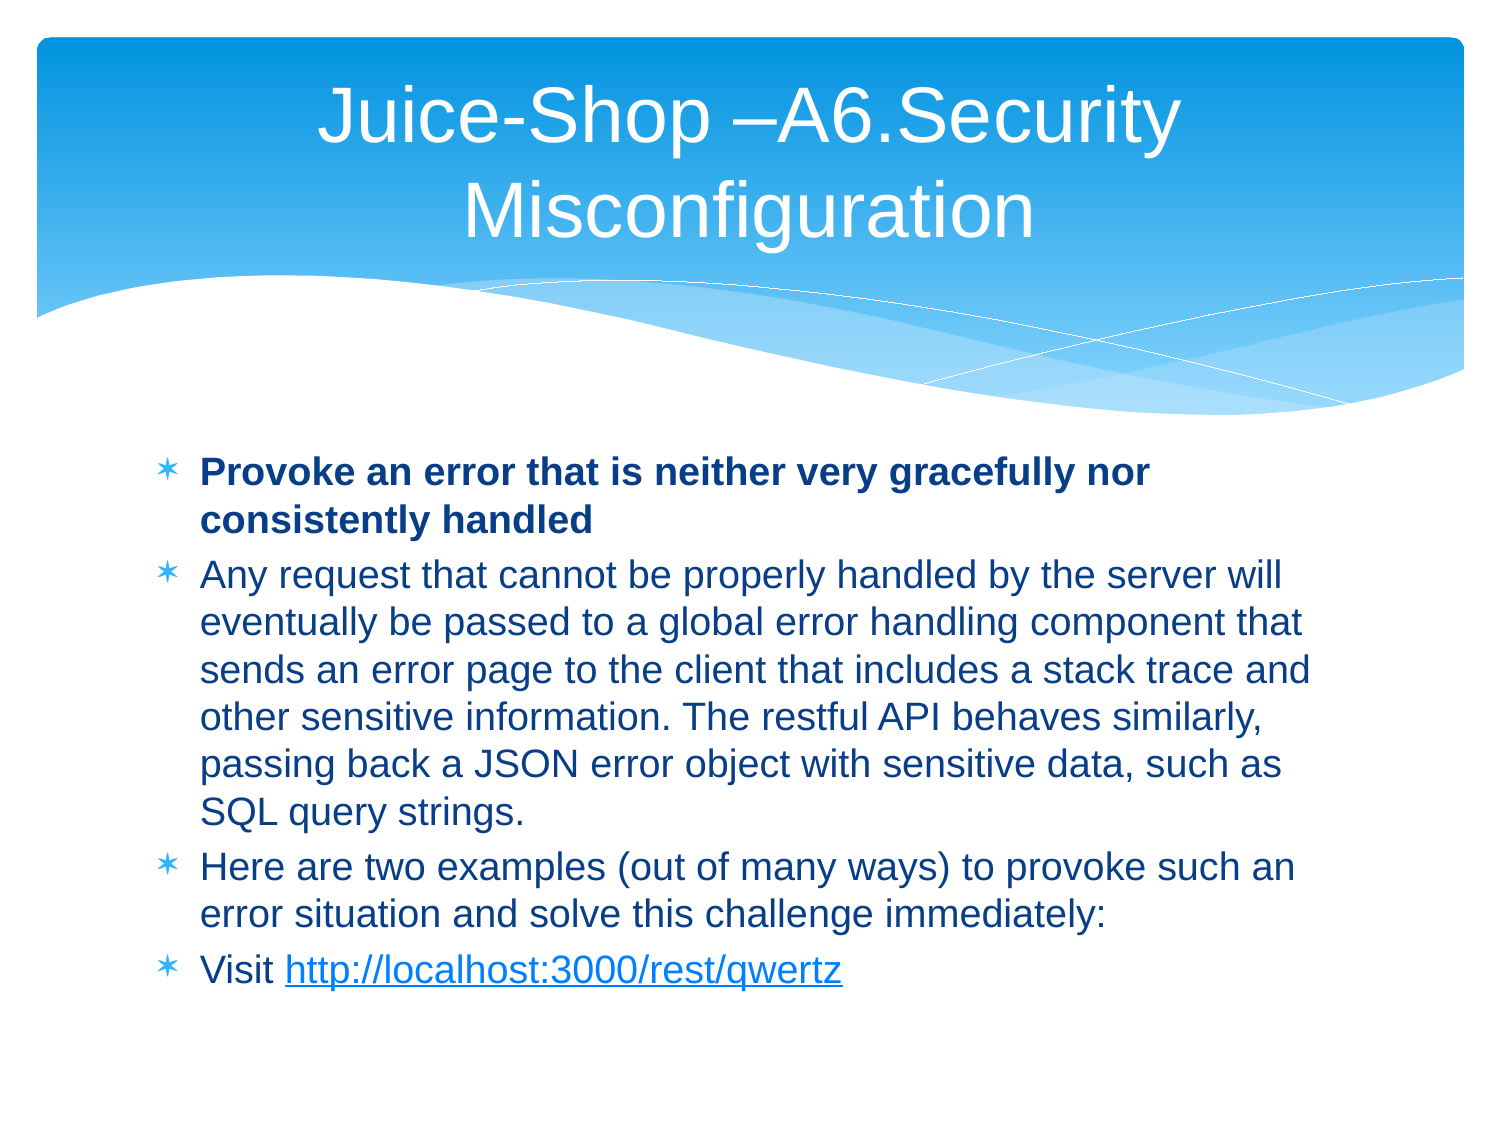

# Juice-Shop –A6.Security Misconfiguration
Provoke an error that is neither very gracefully nor consistently handled
Any request that cannot be properly handled by the server will eventually be passed to a global error handling component that sends an error page to the client that includes a stack trace and other sensitive information. The restful API behaves similarly, passing back a JSON error object with sensitive data, such as SQL query strings.
Here are two examples (out of many ways) to provoke such an error situation and solve this challenge immediately:
Visit http://localhost:3000/rest/qwertz